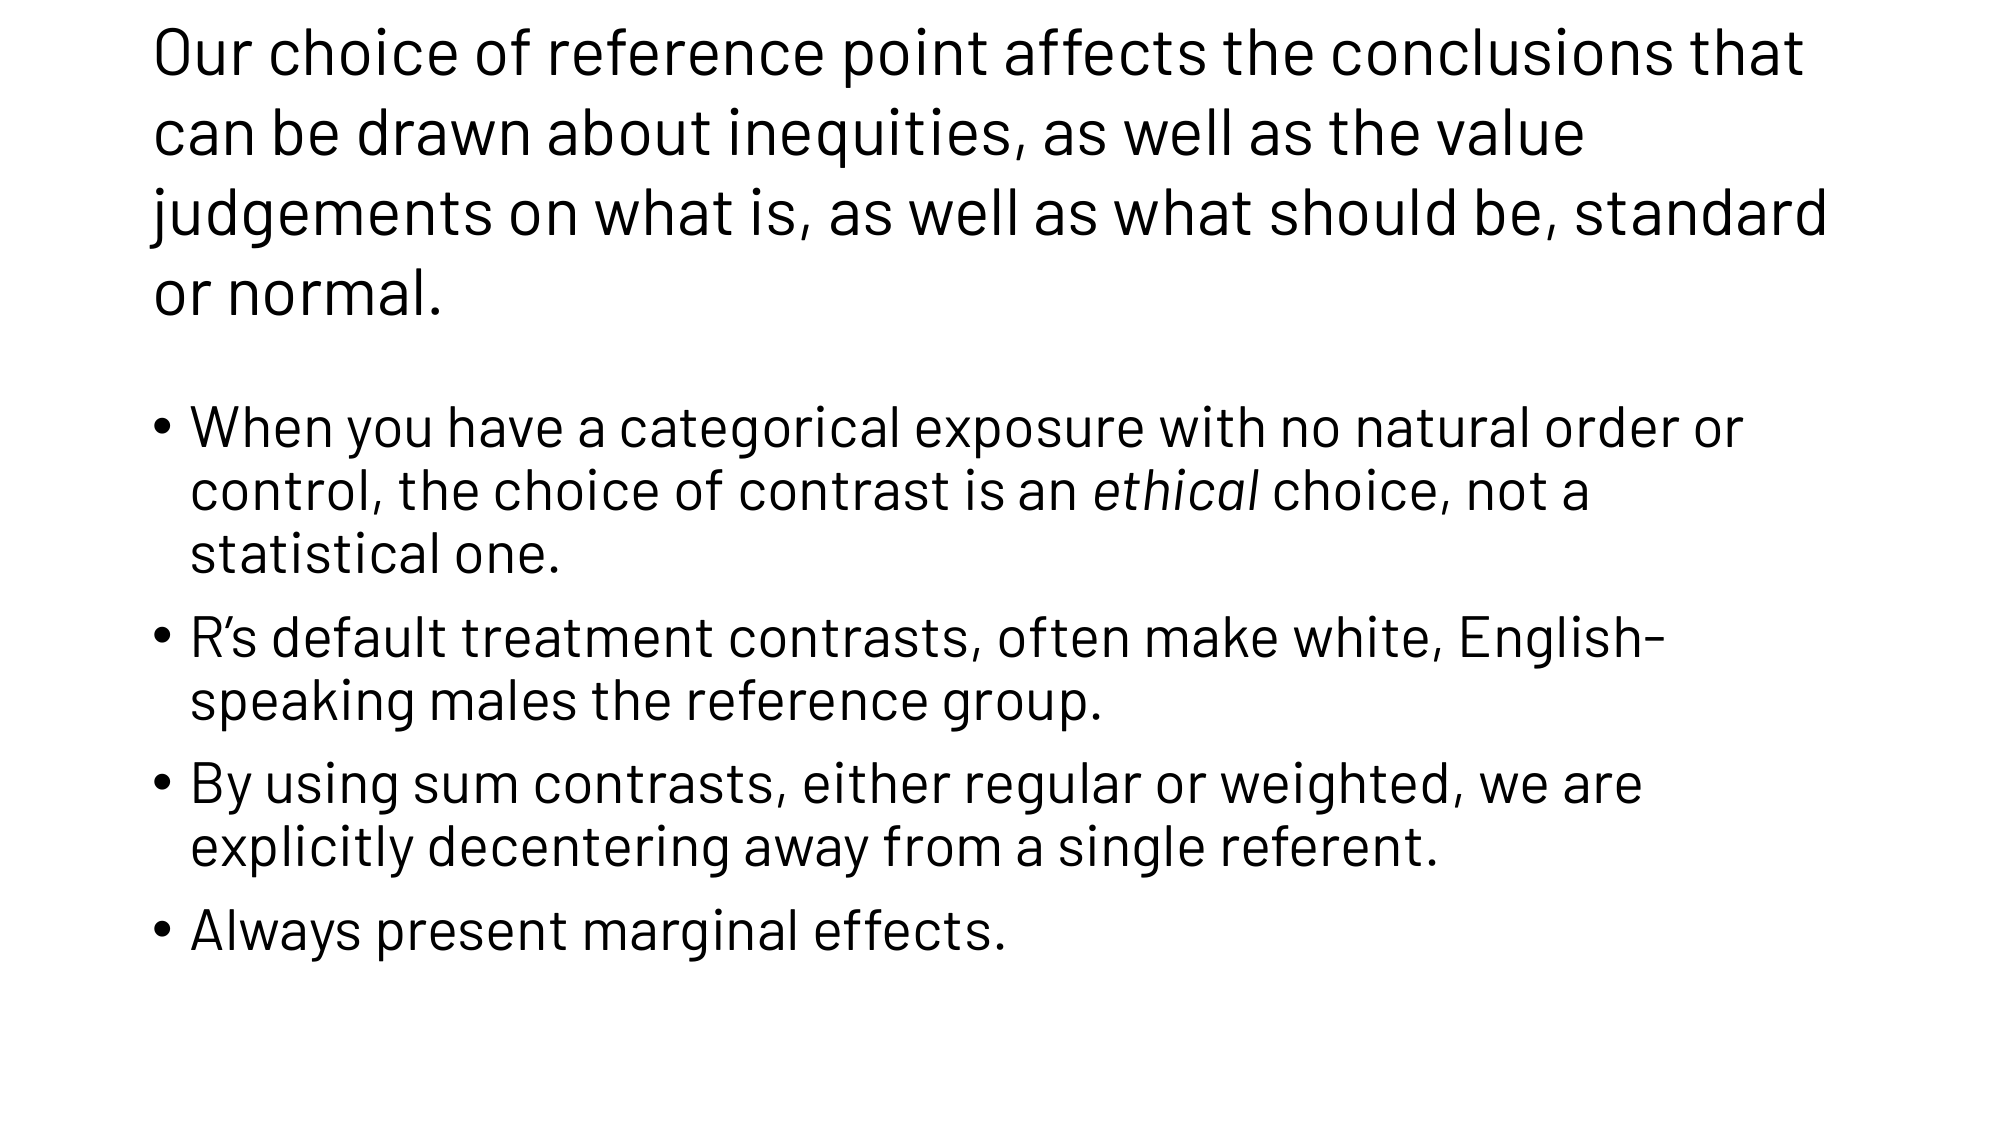

# Our choice of reference point affects the conclusions that can be drawn about inequities, as well as the value judgements on what is, as well as what should be, standard or normal.

When you have a categorical exposure with no natural order or control, the choice of contrast is an ethical choice, not a statistical one.
R’s default treatment contrasts, often make white, English-speaking males the reference group.
By using sum contrasts, either regular or weighted, we are explicitly decentering away from a single referent.
Always present marginal effects.